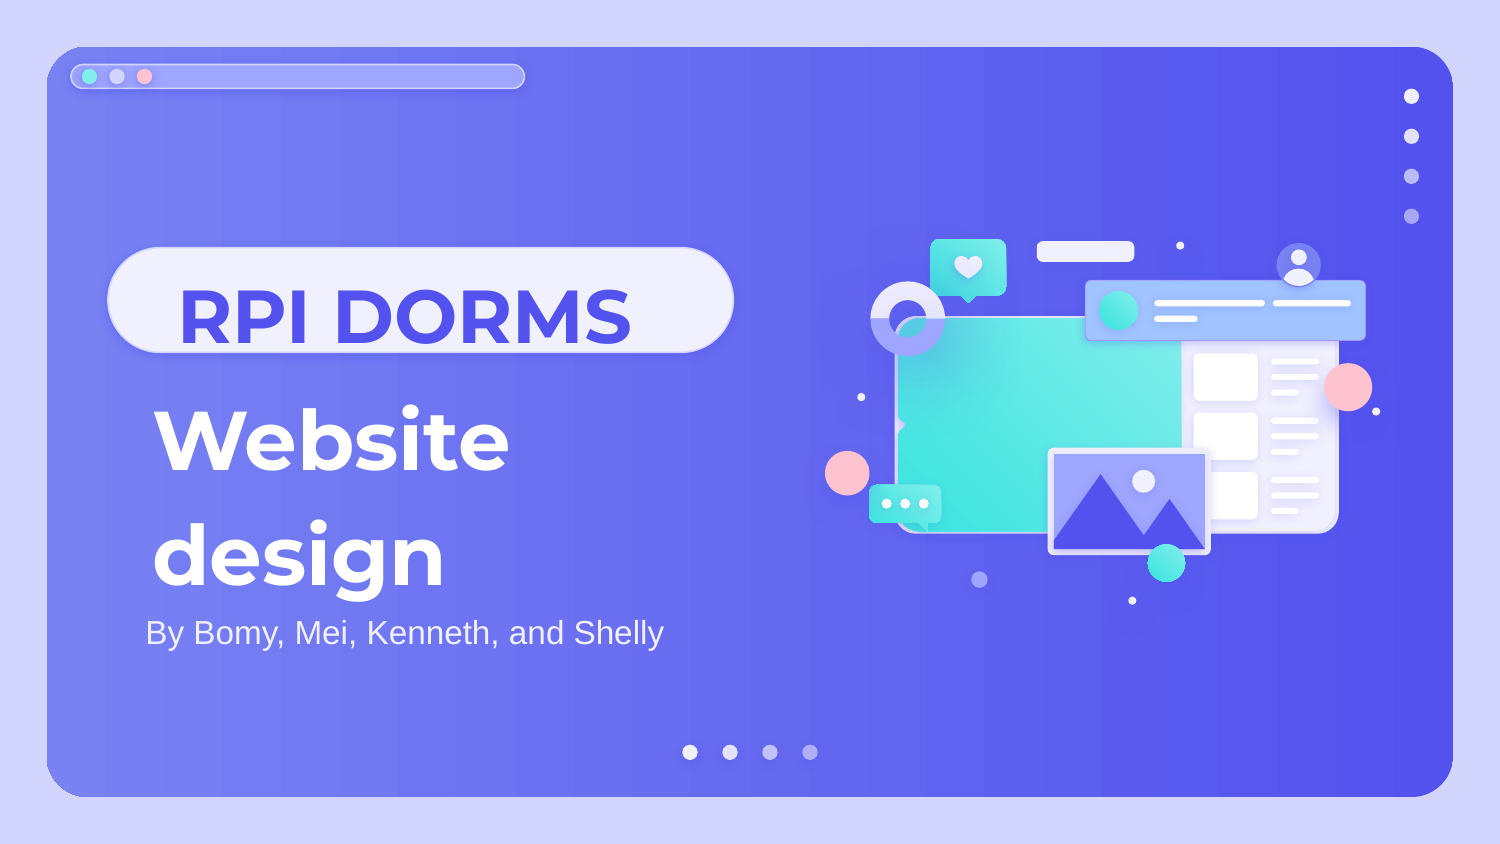

# RPI DORMS

Website design
By Bomy, Mei, Kenneth, and Shelly